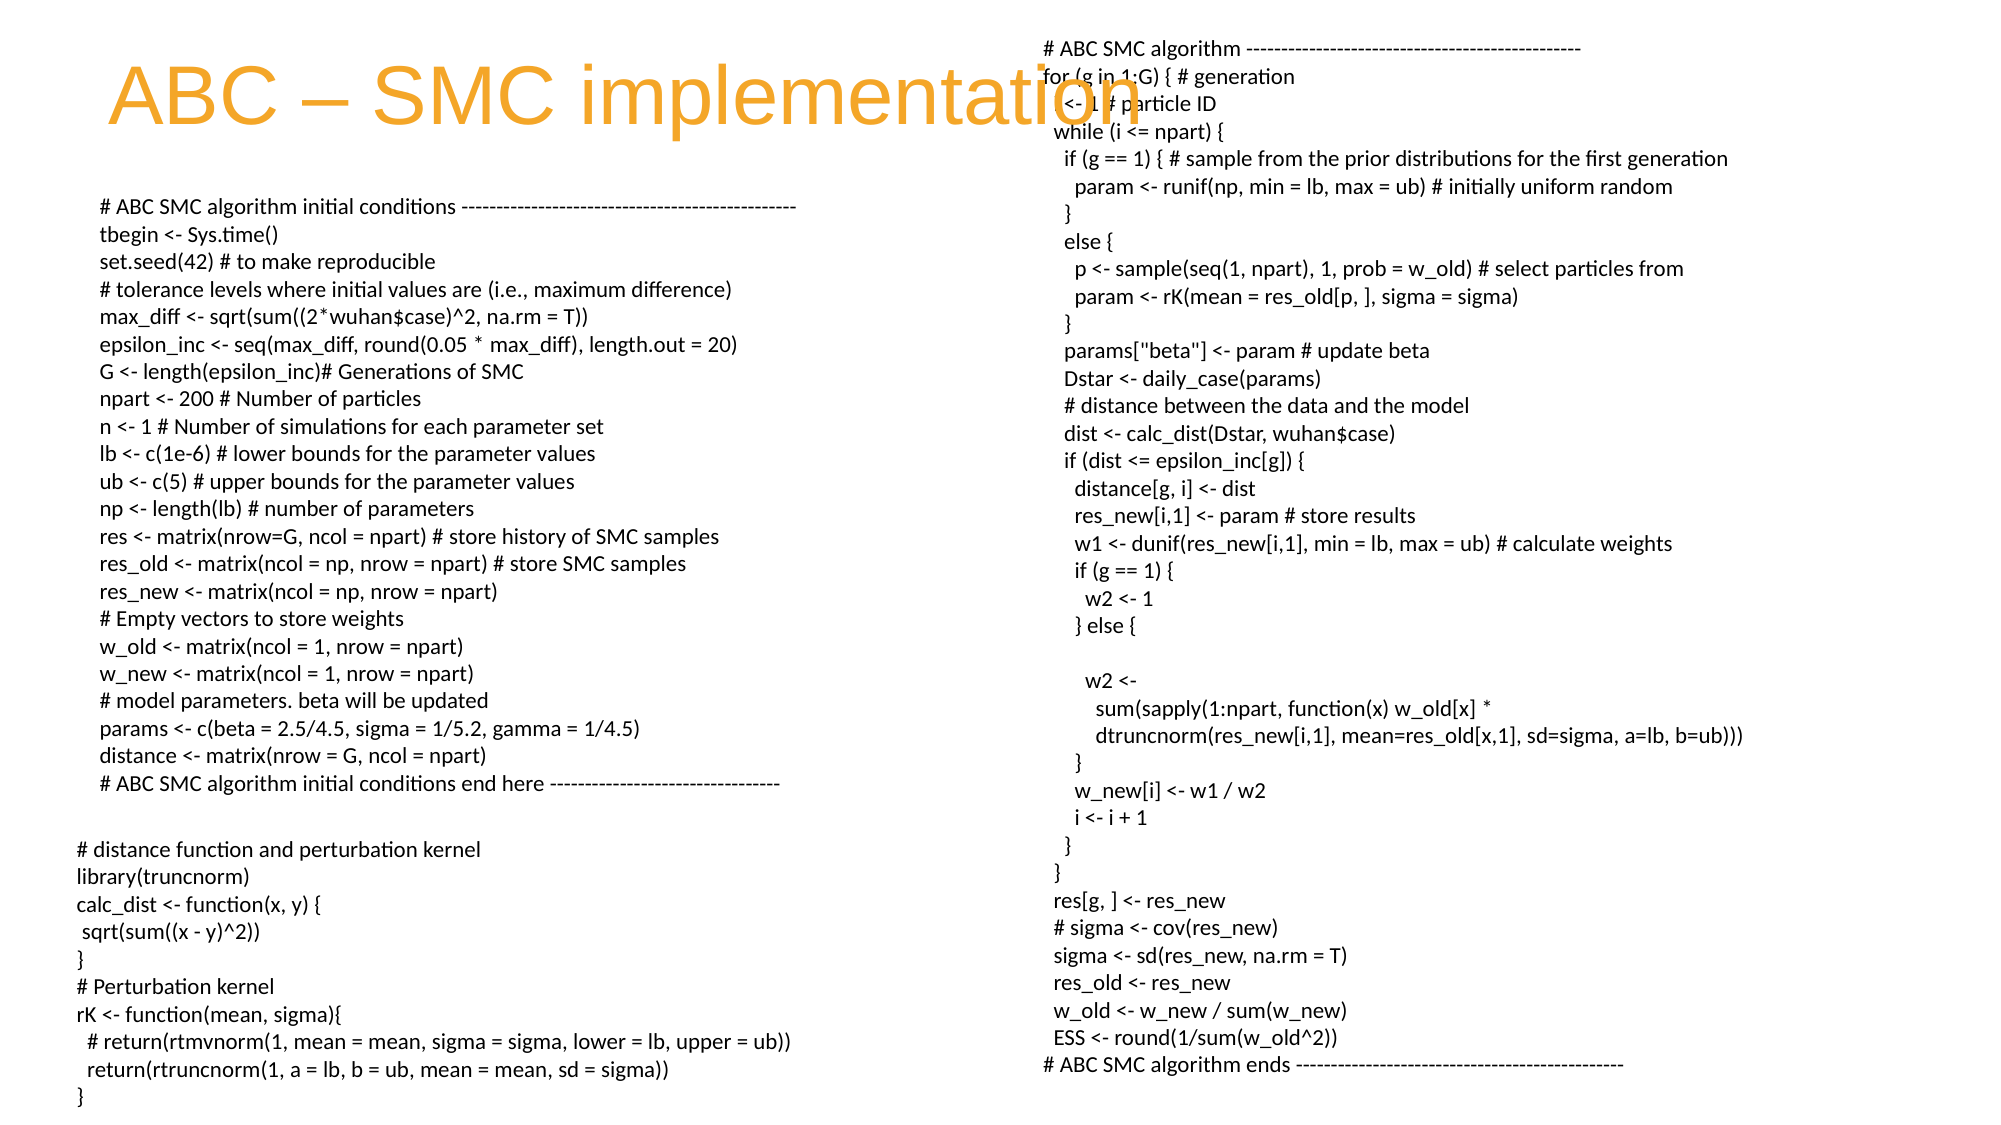

ABC – SMC implementation
# ABC SMC algorithm ------------------------------------------------
for (g in 1:G) { # generation
  i <- 1 # particle ID
  while (i <= npart) {
    if (g == 1) { # sample from the prior distributions for the first generation
      param <- runif(np, min = lb, max = ub) # initially uniform random
    }
    else {
      p <- sample(seq(1, npart), 1, prob = w_old) # select particles from
      param <- rK(mean = res_old[p, ], sigma = sigma)
    }
    params["beta"] <- param # update beta
    Dstar <- daily_case(params)
    # distance between the data and the model
    dist <- calc_dist(Dstar, wuhan$case)
    if (dist <= epsilon_inc[g]) {
      distance[g, i] <- dist
      res_new[i,1] <- param # store results
      w1 <- dunif(res_new[i,1], min = lb, max = ub) # calculate weights
      if (g == 1) {
        w2 <- 1
      } else {

        w2 <-
          sum(sapply(1:npart, function(x) w_old[x] *
          dtruncnorm(res_new[i,1], mean=res_old[x,1], sd=sigma, a=lb, b=ub)))
      }
      w_new[i] <- w1 / w2
      i <- i + 1
    }
  }
  res[g, ] <- res_new
  # sigma <- cov(res_new)
  sigma <- sd(res_new, na.rm = T)
  res_old <- res_new
  w_old <- w_new / sum(w_new)
  ESS <- round(1/sum(w_old^2))
# ABC SMC algorithm ends -----------------------------------------------
# ABC SMC algorithm initial conditions ------------------------------------------------
tbegin <- Sys.time()
set.seed(42) # to make reproducible
# tolerance levels where initial values are (i.e., maximum difference)
max_diff <- sqrt(sum((2*wuhan$case)^2, na.rm = T))
epsilon_inc <- seq(max_diff, round(0.05 * max_diff), length.out = 20)
G <- length(epsilon_inc)# Generations of SMC
npart <- 200 # Number of particles
n <- 1 # Number of simulations for each parameter set
lb <- c(1e-6) # lower bounds for the parameter values
ub <- c(5) # upper bounds for the parameter values
np <- length(lb) # number of parameters
res <- matrix(nrow=G, ncol = npart) # store history of SMC samples
res_old <- matrix(ncol = np, nrow = npart) # store SMC samples
res_new <- matrix(ncol = np, nrow = npart)
# Empty vectors to store weights
w_old <- matrix(ncol = 1, nrow = npart)
w_new <- matrix(ncol = 1, nrow = npart)
# model parameters. beta will be updated
params <- c(beta = 2.5/4.5, sigma = 1/5.2, gamma = 1/4.5)
distance <- matrix(nrow = G, ncol = npart)
# ABC SMC algorithm initial conditions end here ---------------------------------
# distance function and perturbation kernel
library(truncnorm)
calc_dist <- function(x, y) {
 sqrt(sum((x - y)^2))
}
# Perturbation kernel
rK <- function(mean, sigma){
  # return(rtmvnorm(1, mean = mean, sigma = sigma, lower = lb, upper = ub))
  return(rtruncnorm(1, a = lb, b = ub, mean = mean, sd = sigma))
}